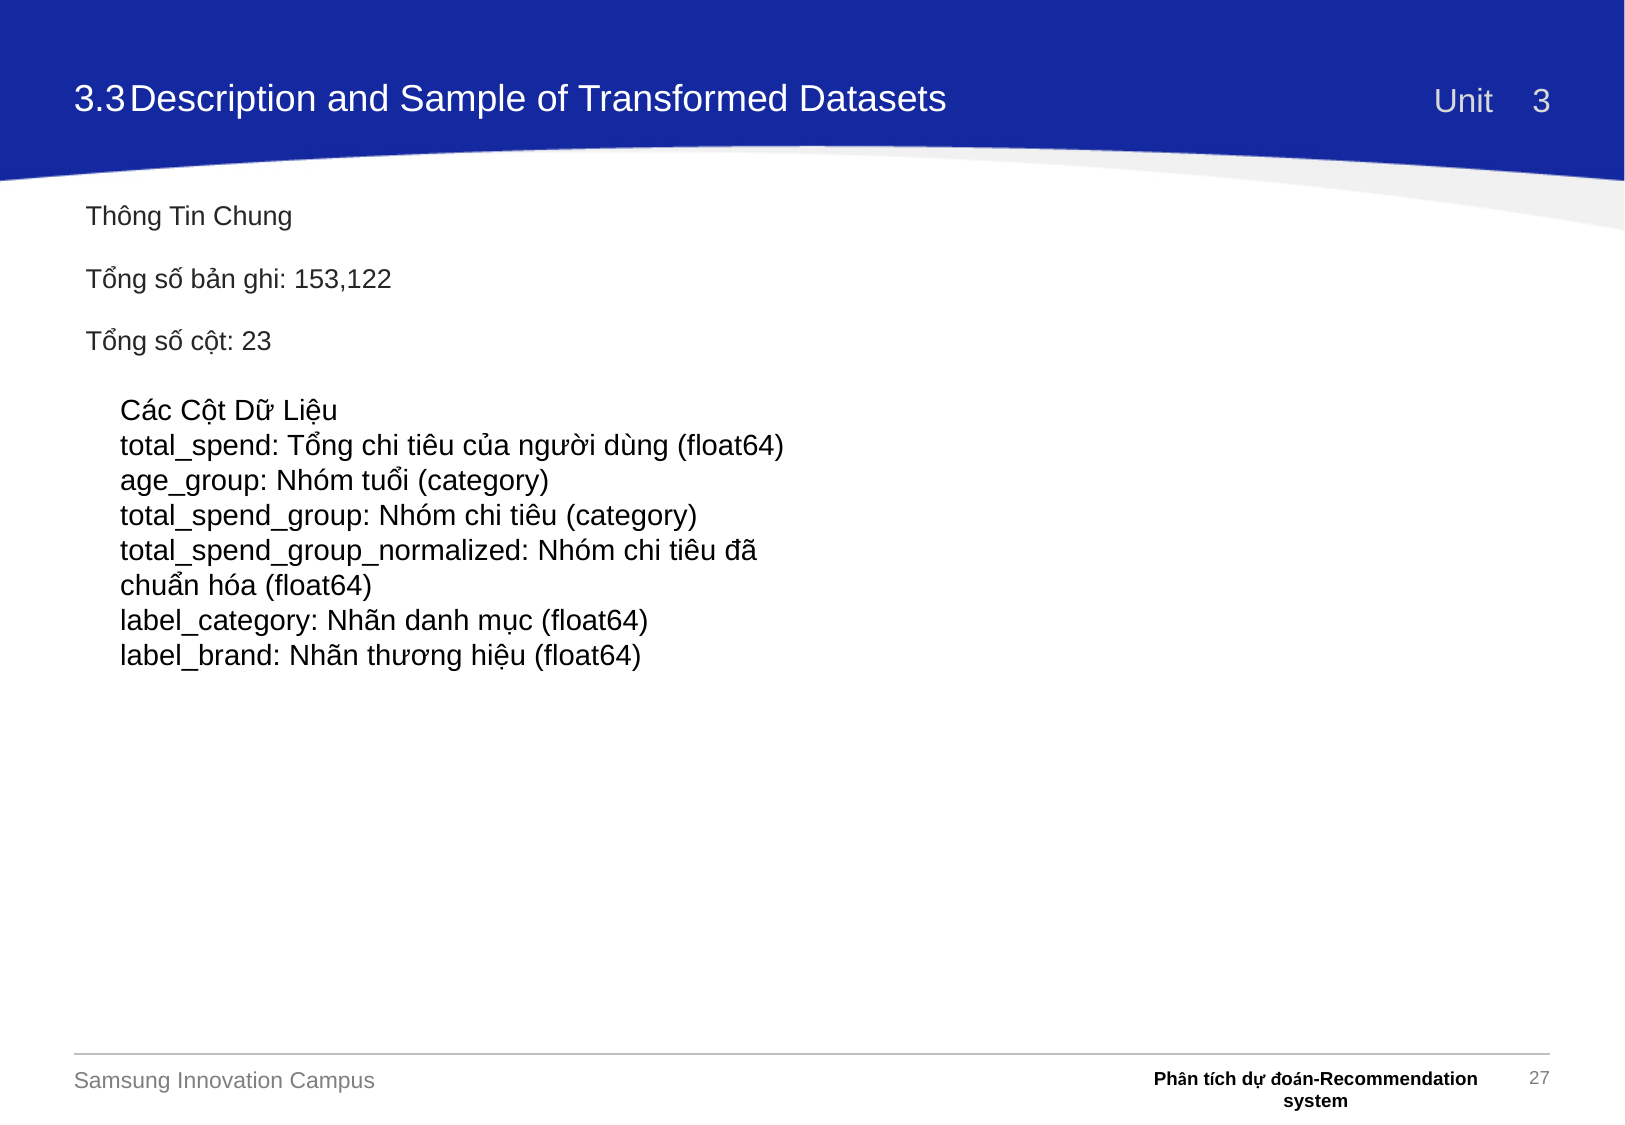

3.3
Description and Sample of Transformed Datasets
Unit
3
Thông Tin Chung
Tổng số bản ghi: 153,122
Tổng số cột: 23
Các Cột Dữ Liệu
total_spend: Tổng chi tiêu của người dùng (float64)
age_group: Nhóm tuổi (category)
total_spend_group: Nhóm chi tiêu (category)
total_spend_group_normalized: Nhóm chi tiêu đã chuẩn hóa (float64)
label_category: Nhãn danh mục (float64)
label_brand: Nhãn thương hiệu (float64)